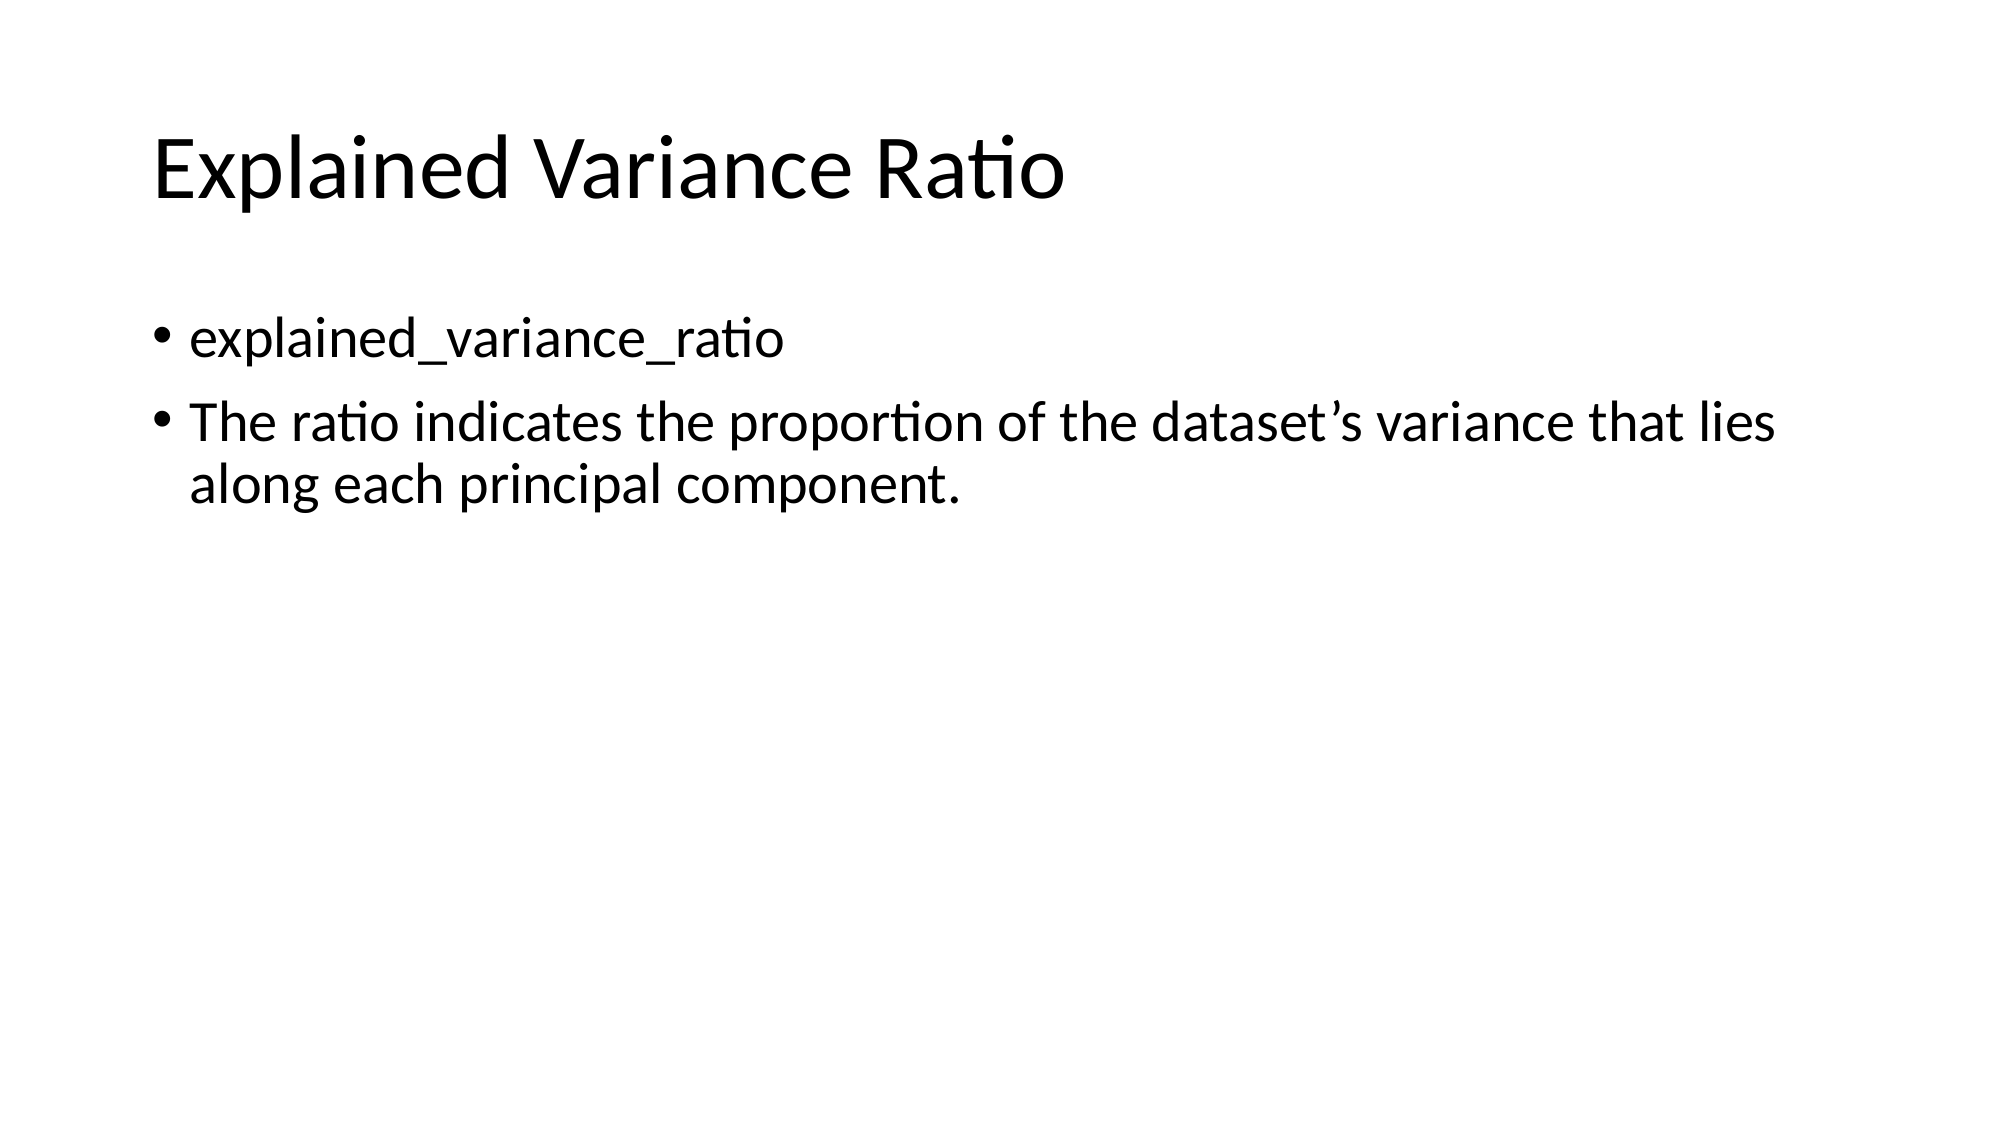

# Explained Variance Ratio
explained_variance_ratio
The ratio indicates the proportion of the dataset’s variance that lies along each principal component.